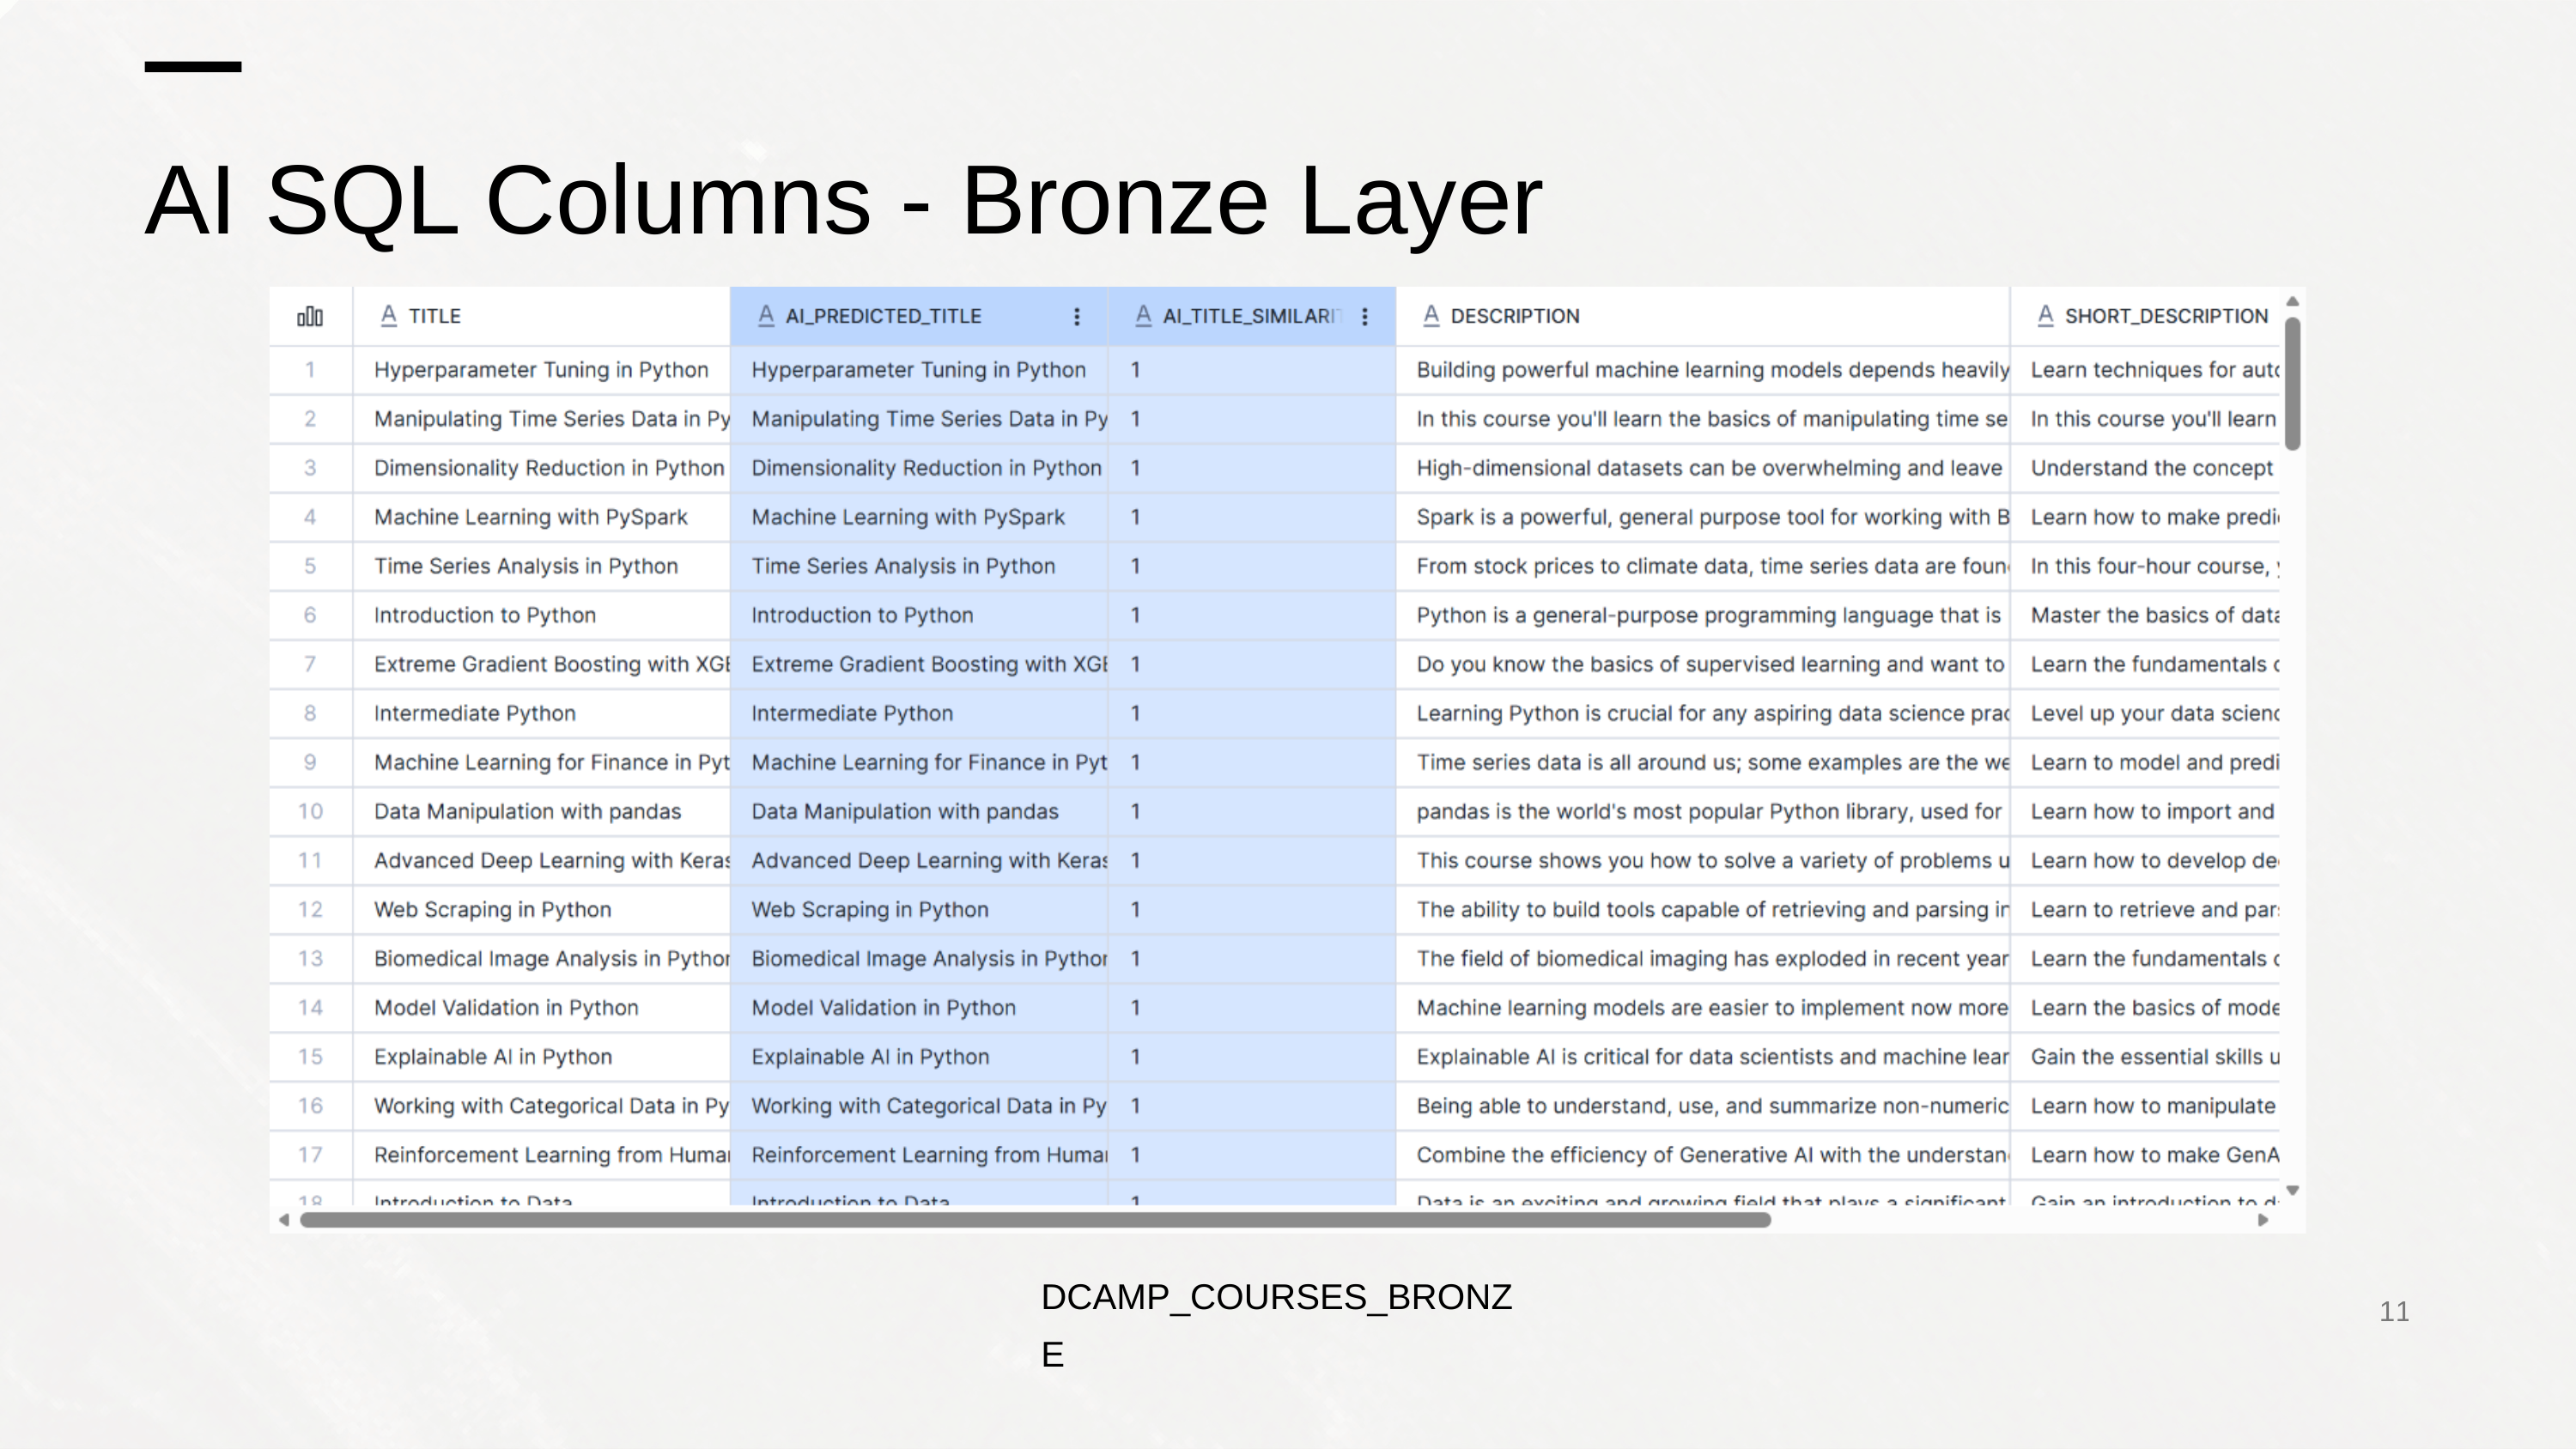

AI SQL Columns - Bronze Layer

DCAMP_COURSES_BRONZE
11